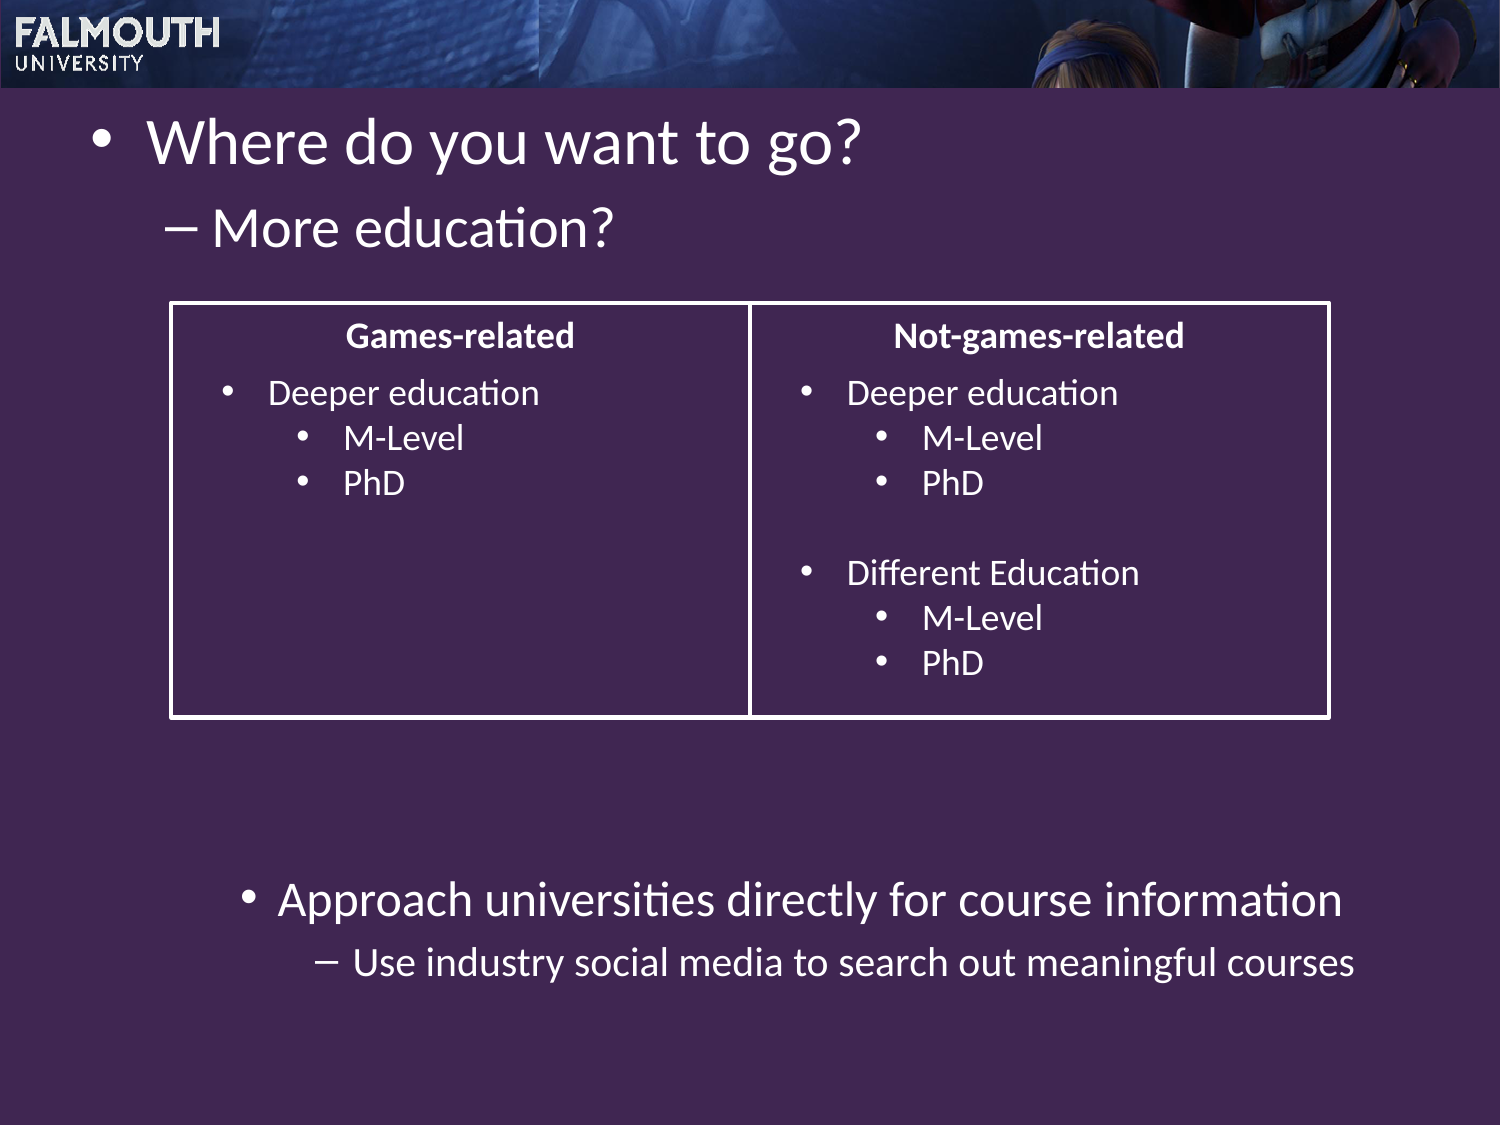

Where do you want to go?
More education?

Approach universities directly for course information
Use industry social media to search out meaningful courses

Games-related
Deeper education
M-Level
PhD

Not-games-related
Deeper education
M-Level
PhD

Different Education
M-Level
PhD